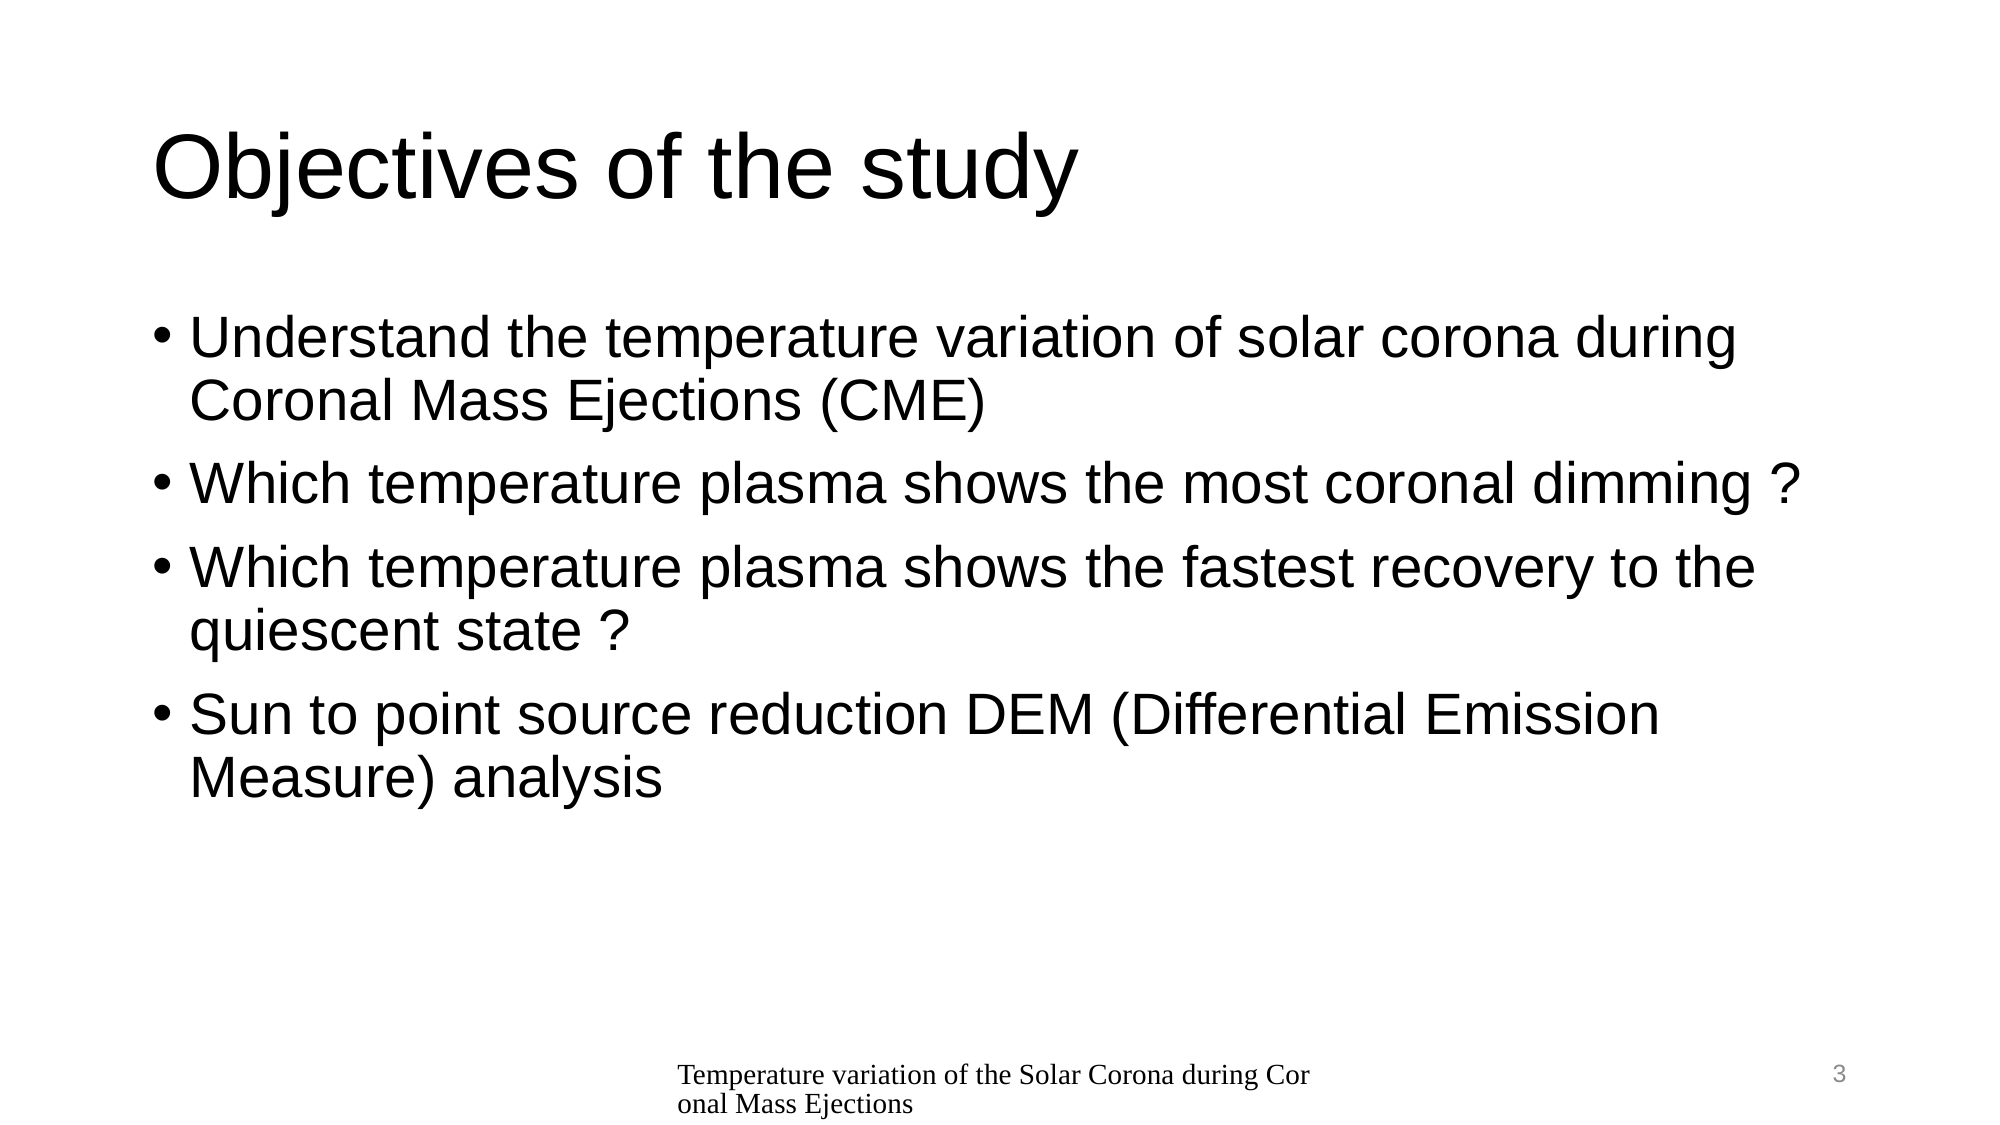

# Objectives of the study
Understand the temperature variation of solar corona during Coronal Mass Ejections (CME)
Which temperature plasma shows the most coronal dimming ?
Which temperature plasma shows the fastest recovery to the quiescent state ?
Sun to point source reduction DEM (Differential Emission Measure) analysis

Temperature variation of the Solar Corona during Coronal Mass Ejections
3